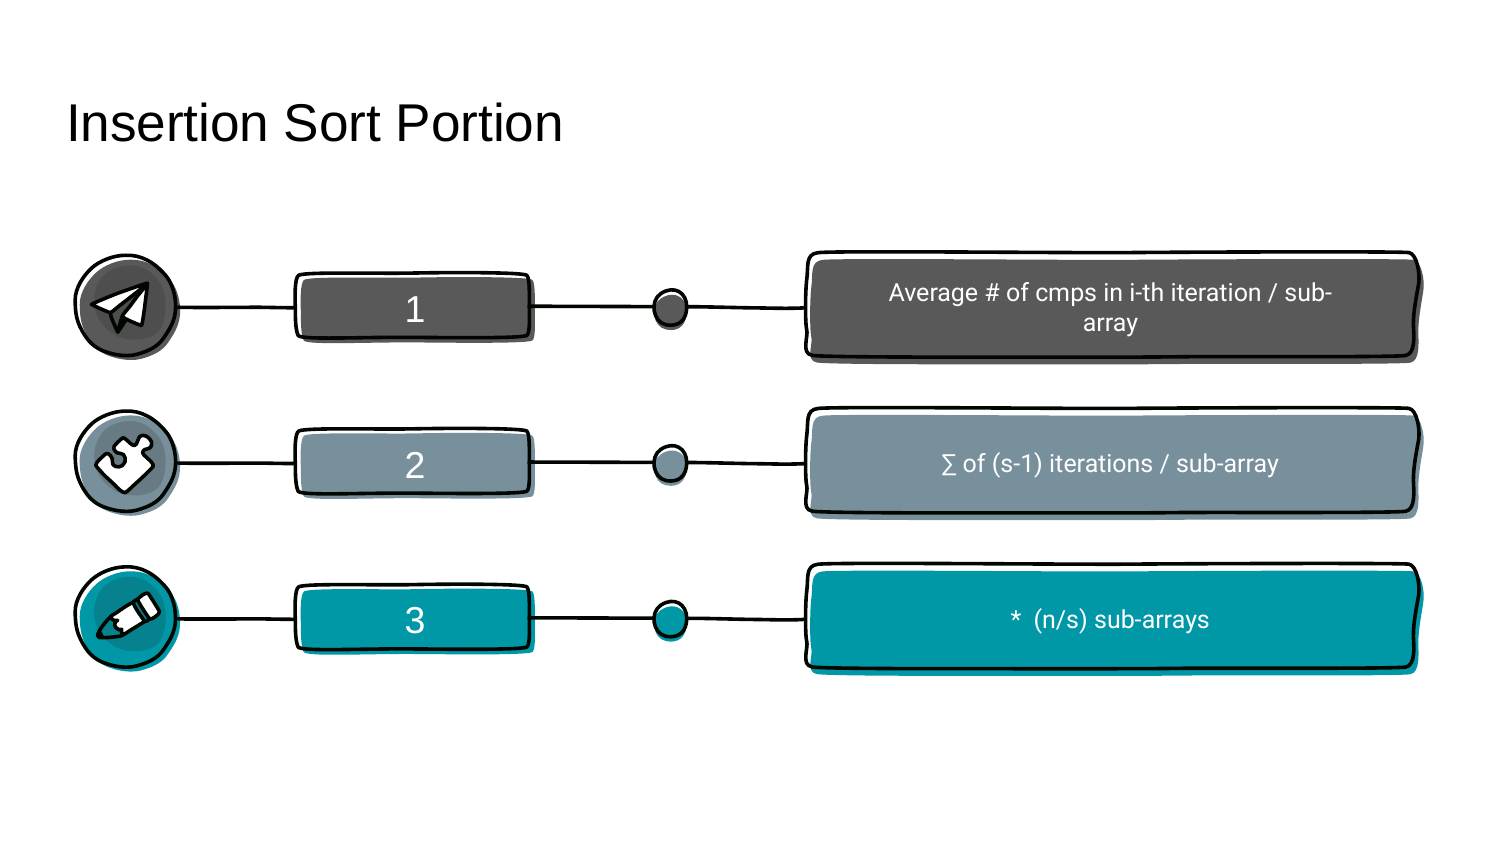

# Insertion Sort Portion

Average # of cmps in i-th iteration / sub-array

1

∑ of (s-1) iterations / sub-array

2

*  (n/s) sub-arrays

3